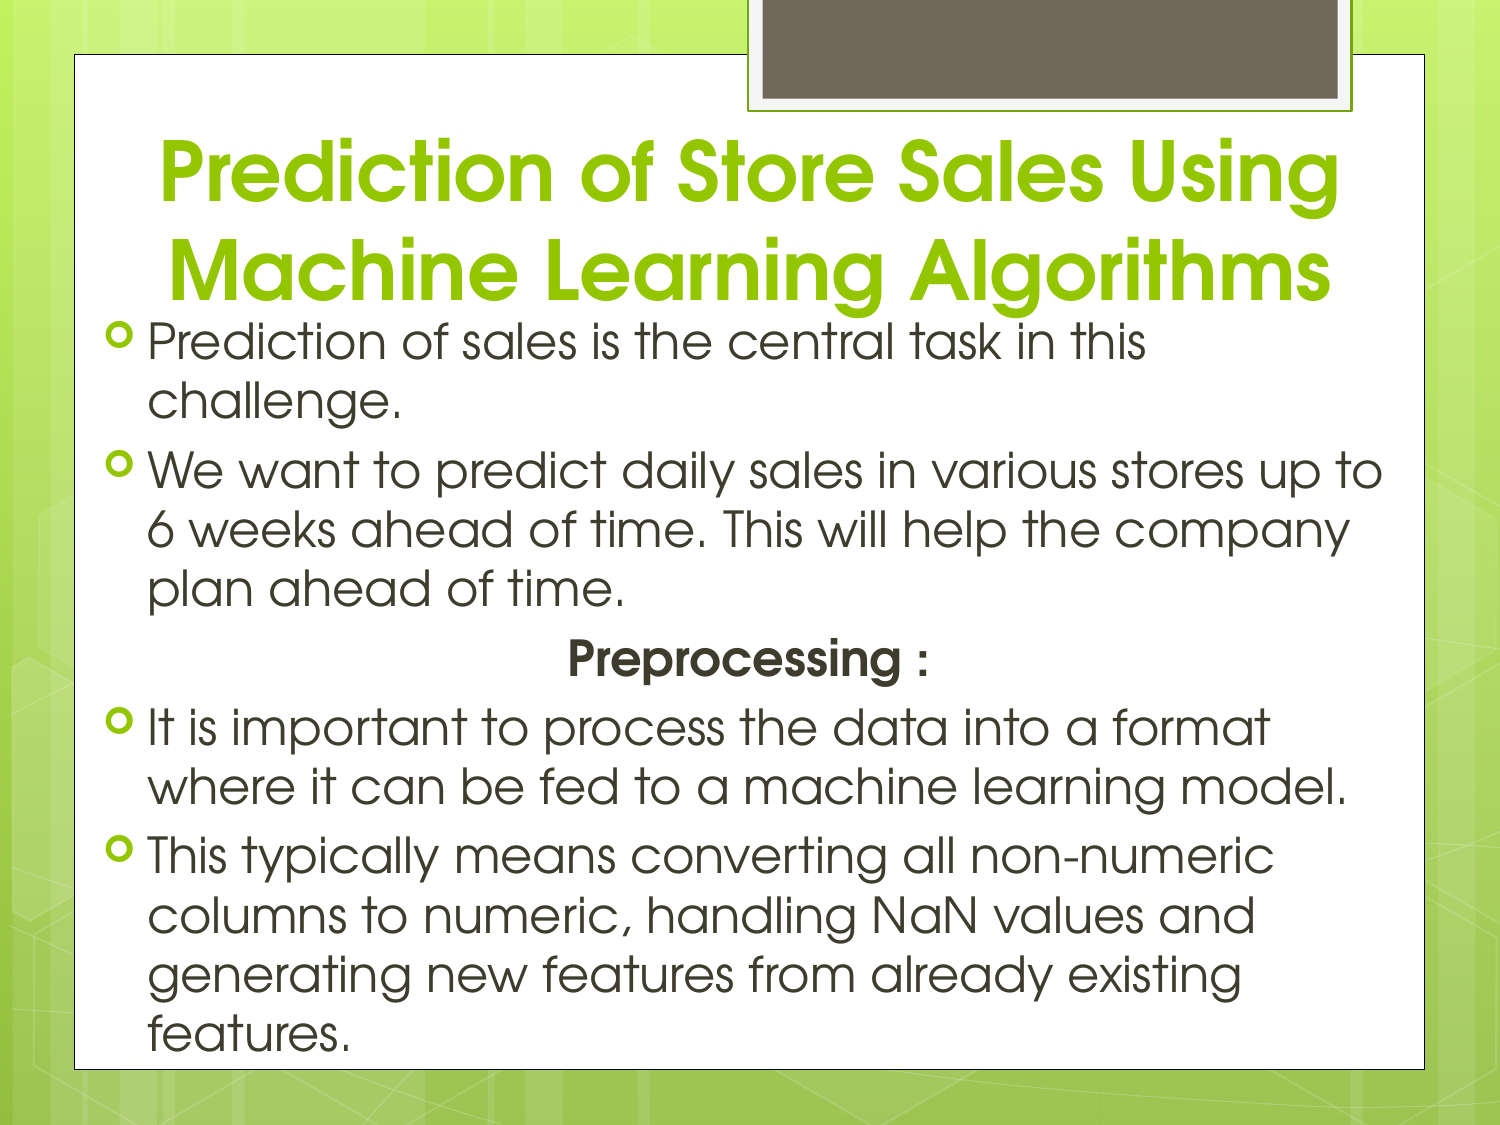

Prediction of Store Sales Using Machine Learning Algorithms
Prediction of sales is the central task in this challenge.
We want to predict daily sales in various stores up to 6 weeks ahead of time. This will help the company plan ahead of time.
Preprocessing :
It is important to process the data into a format where it can be fed to a machine learning model.
This typically means converting all non-numeric columns to numeric, handling NaN values and generating new features from already existing features.